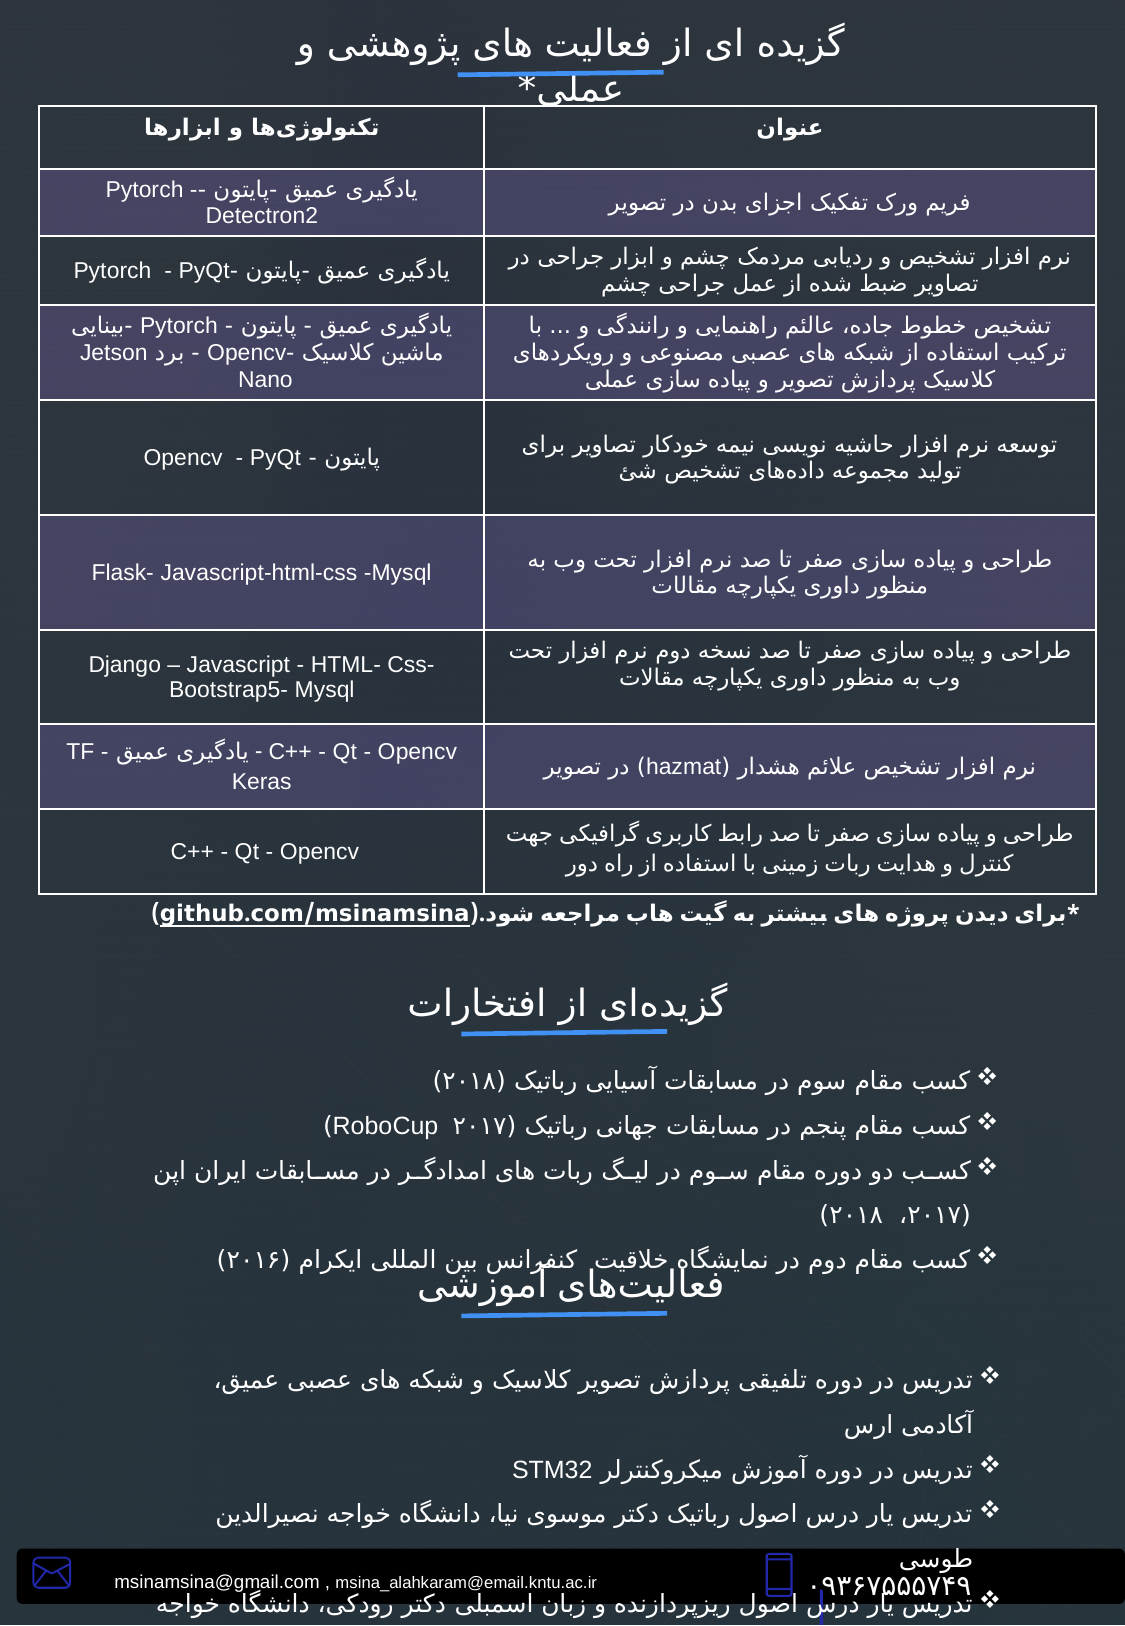

گزیده ای از فعالیت های پژوهشی و عملی*
| تکنولوژی‌ها و ابزار‌ها | عنوان |
| --- | --- |
| یادگیری عمیق -پایتون -Pytorch - Detectron2 | فریم ورک تفکیک اجزای بدن در تصویر |
| یادگیری عمیق -پایتون -Pytorch - PyQt | نرم افزار تشخیص و ردیابی مردمک چشم و ابزار جراحی در تصاویر ضبط شده از عمل جراحی چشم |
| یادگیری عمیق - پایتون - Pytorch -بینایی ماشین کلاسیک -Opencv - برد Jetson Nano | تشخیص خطوط جاده، عالئم راهنمایی و رانندگی و ... با ترکیب استفاده از شبکه های عصبی مصنوعی و رویکردهای کلاسیک پردازش تصویر و پیاده سازی عملی |
| پایتون - Opencv - PyQt | توسعه نرم افزار حاشیه نویسی نیمه خودکار تصاویر برای تولید مجموعه داده‌های تشخیص شئ |
| Flask- Javascript-html-css -Mysql | طراحی و پیاده سازی صفر تا صد نرم افزار تحت وب به منظور داوری یکپارچه مقالات |
| Django – Javascript - HTML- Css- Bootstrap5- Mysql | طراحی و پیاده سازی صفر تا صد نسخه دوم نرم افزار تحت وب به منظور داوری یکپارچه مقالات |
| C++ - Qt - Opencv - یادگیری عمیق TF -Keras | نرم افزار تشخیص علائم هشدار (hazmat) در تصویر |
| C++ - Qt - Opencv | طراحی و پیاده سازی صفر تا صد رابط کاربری گرافیکی جهت کنترل و هدایت ربات زمینی با استفاده از راه دور |
| \*برای دیدن پروژه های بیشتر به گیت هاب مراجعه شود.(github.com/msinamsina) |  |
گزیده‌ای از افتخارات
کسب مقام سوم در مسابقات آسیایی رباتیک (۲۰۱۸)
کسب مقام پنجم در مسابقات جهانی رباتیک (RoboCup  ۲۰۱۷)
کسب دو دوره مقام سوم در لیگ ربات های امدادگر در مسابقات ایران اپن (۲۰۱۷،  ۲۰۱۸)
کسب مقام دوم در نمایشگاه خلاقیت  کنفرانس بین المللی ایکرام (۲۰۱۶)
فعالیت‌های آموزشی
تدریس در دوره تلفیقی پردازش تصویر کلاسیک و شبکه های عصبی عمیق، آکادمی ارس
تدریس در دوره آموزش میکروکنترلر STM32
تدریس یار درس اصول رباتیک دکتر موسوی نیا، دانشگاه خواجه نصیرالدین طوسی
تدریس یار درس اصول ریزپردازنده و زبان اسمبلی دکتر رودکی، دانشگاه خواجه نصیرالدین طوسی

۰۹۳۶۷۵۵۵۷۴۹

msinamsina@gmail.com , msina_alahkaram@email.kntu.ac.ir